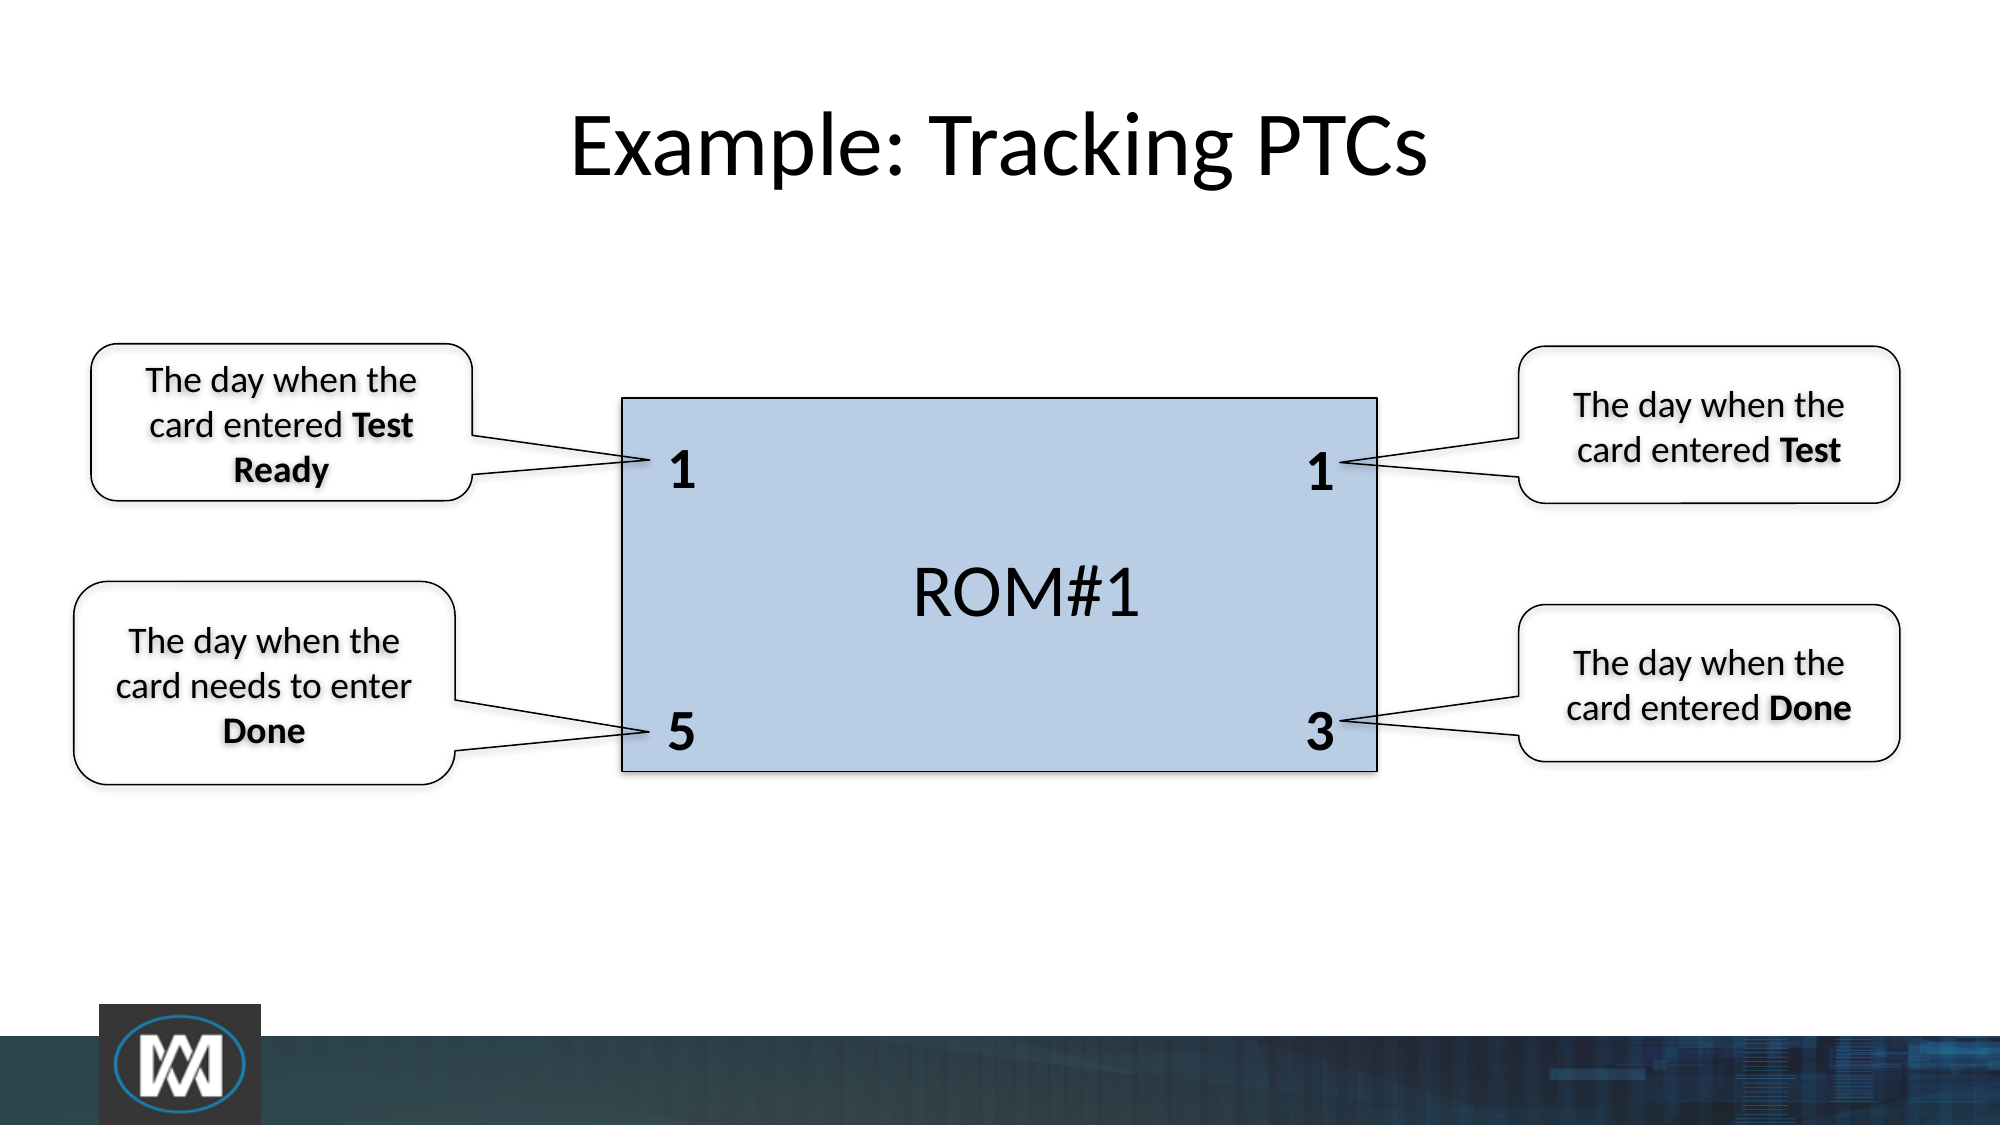

# Example: Tracking PTCs
The day when the card entered Test Ready
The day when the card entered Test

1
1
ROM#1
The day when the card needs to enter Done
The day when the card entered Done
3
5